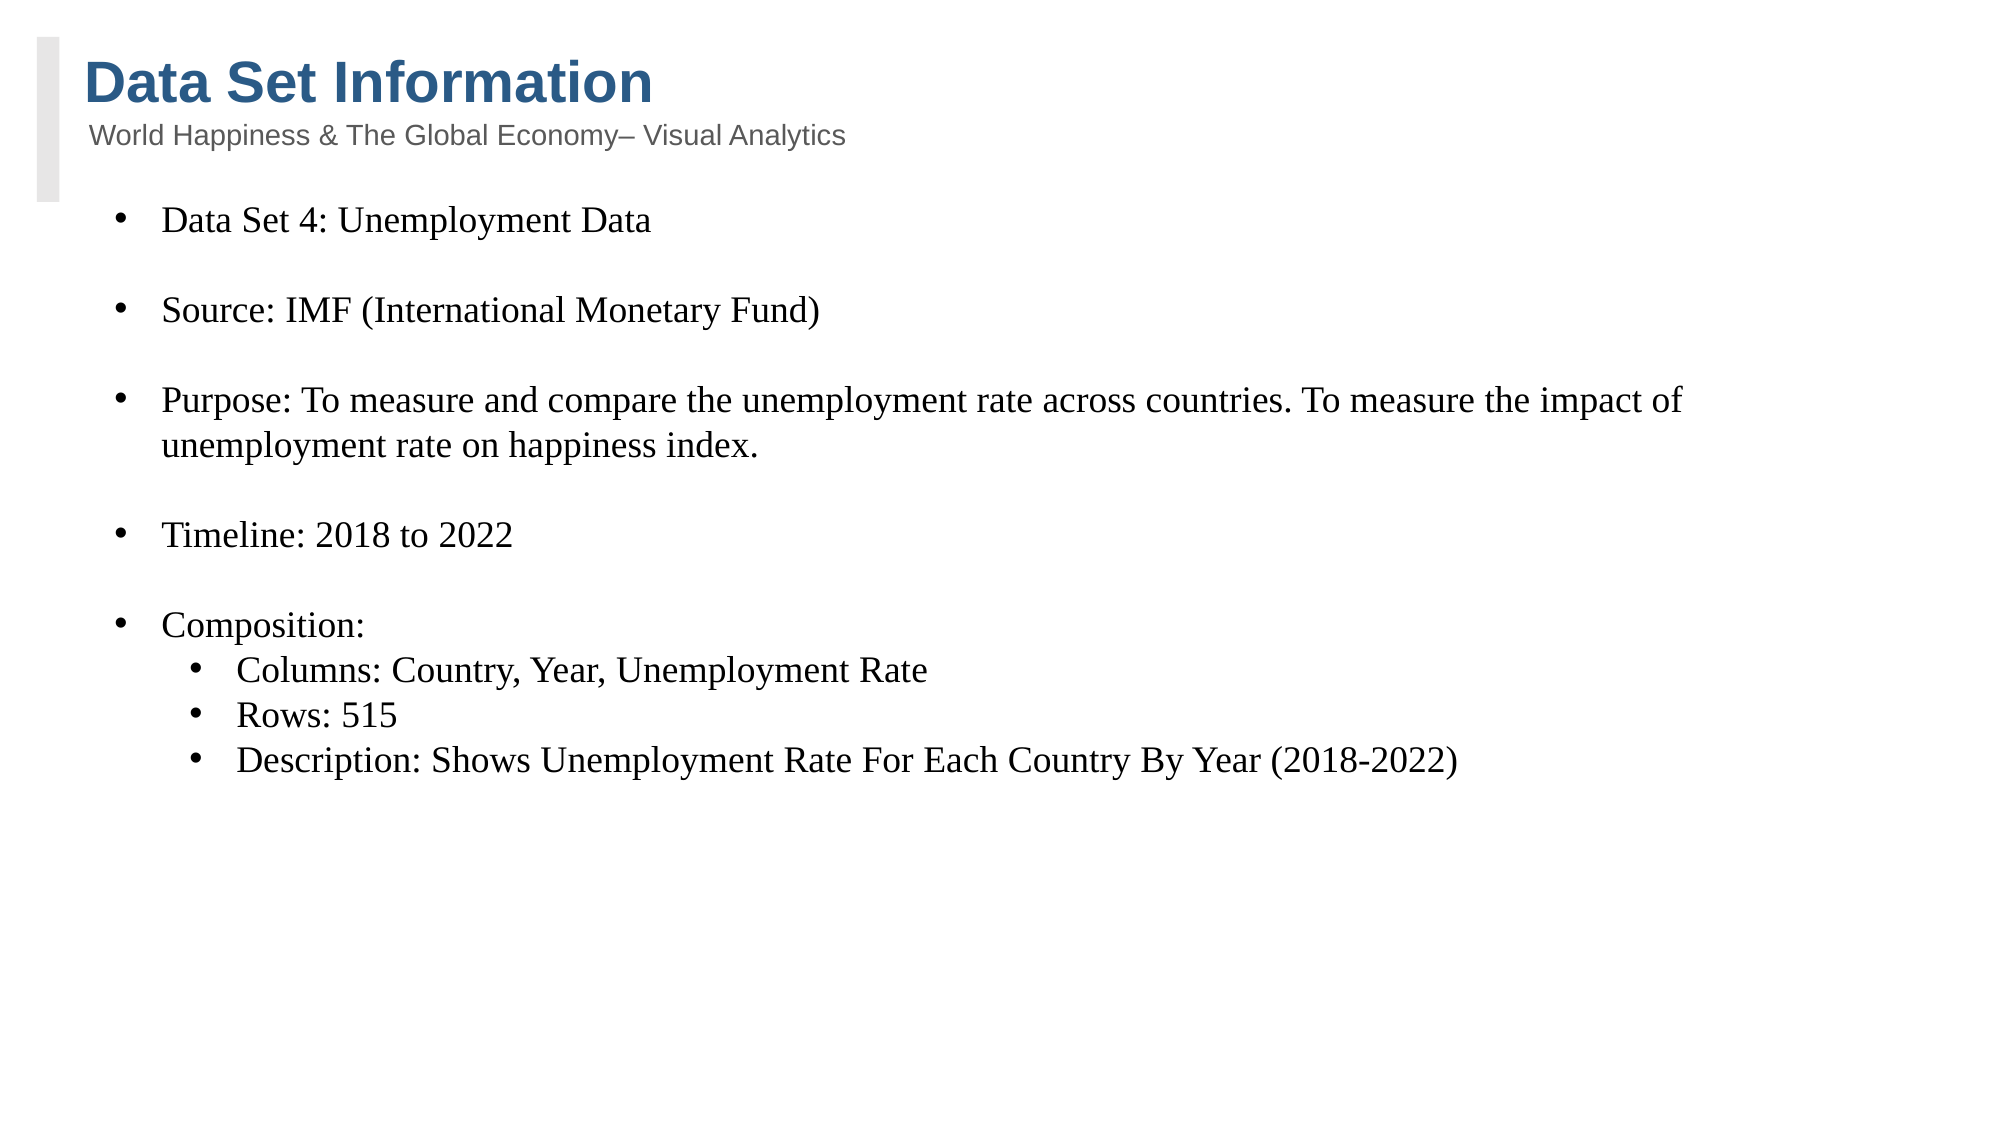

Data Set Information
World Happiness & The Global Economy– Visual Analytics

Data Set 4: Unemployment Data

Source: IMF (International Monetary Fund)

Purpose: To measure and compare the unemployment rate across countries. To measure the impact of unemployment rate on happiness index.

Timeline: 2018 to 2022

Composition:
Columns: Country, Year, Unemployment Rate
Rows: 515
Description: Shows Unemployment Rate For Each Country By Year (2018-2022)